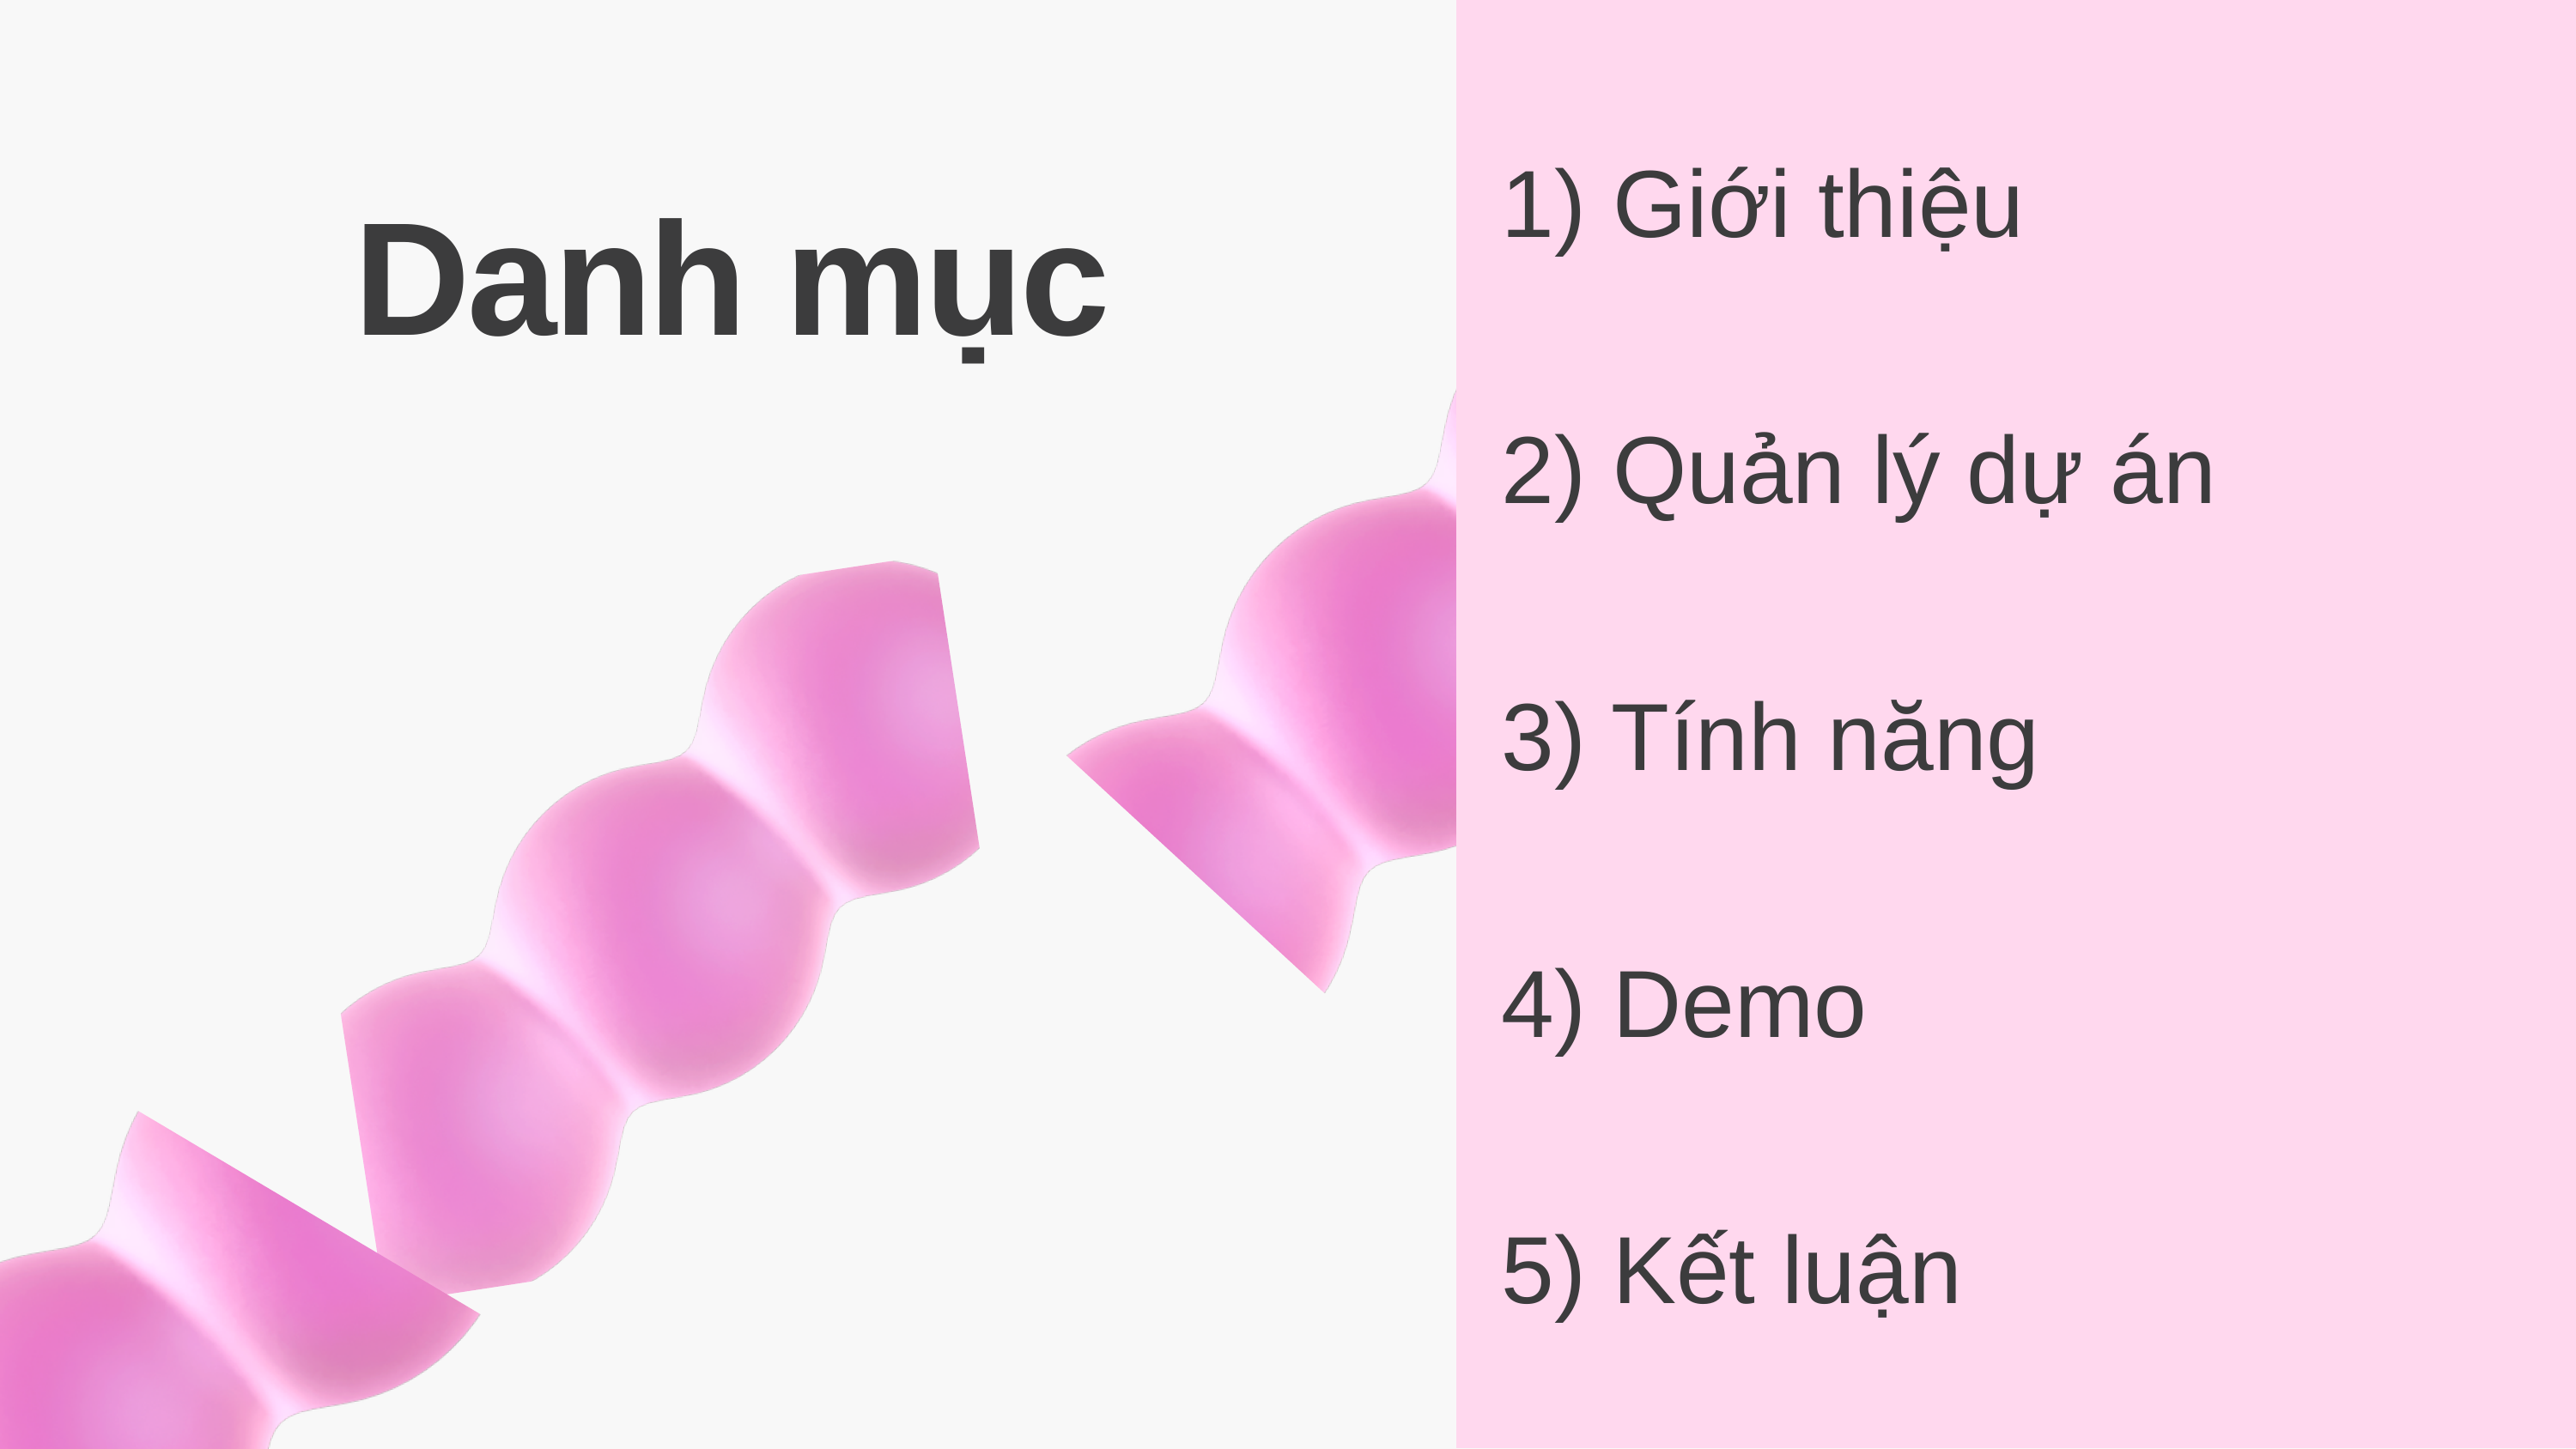

1) Giới thiệu

2) Quản lý dự án

3) Tính năng

4) Demo

5) Kết luận
Danh mục